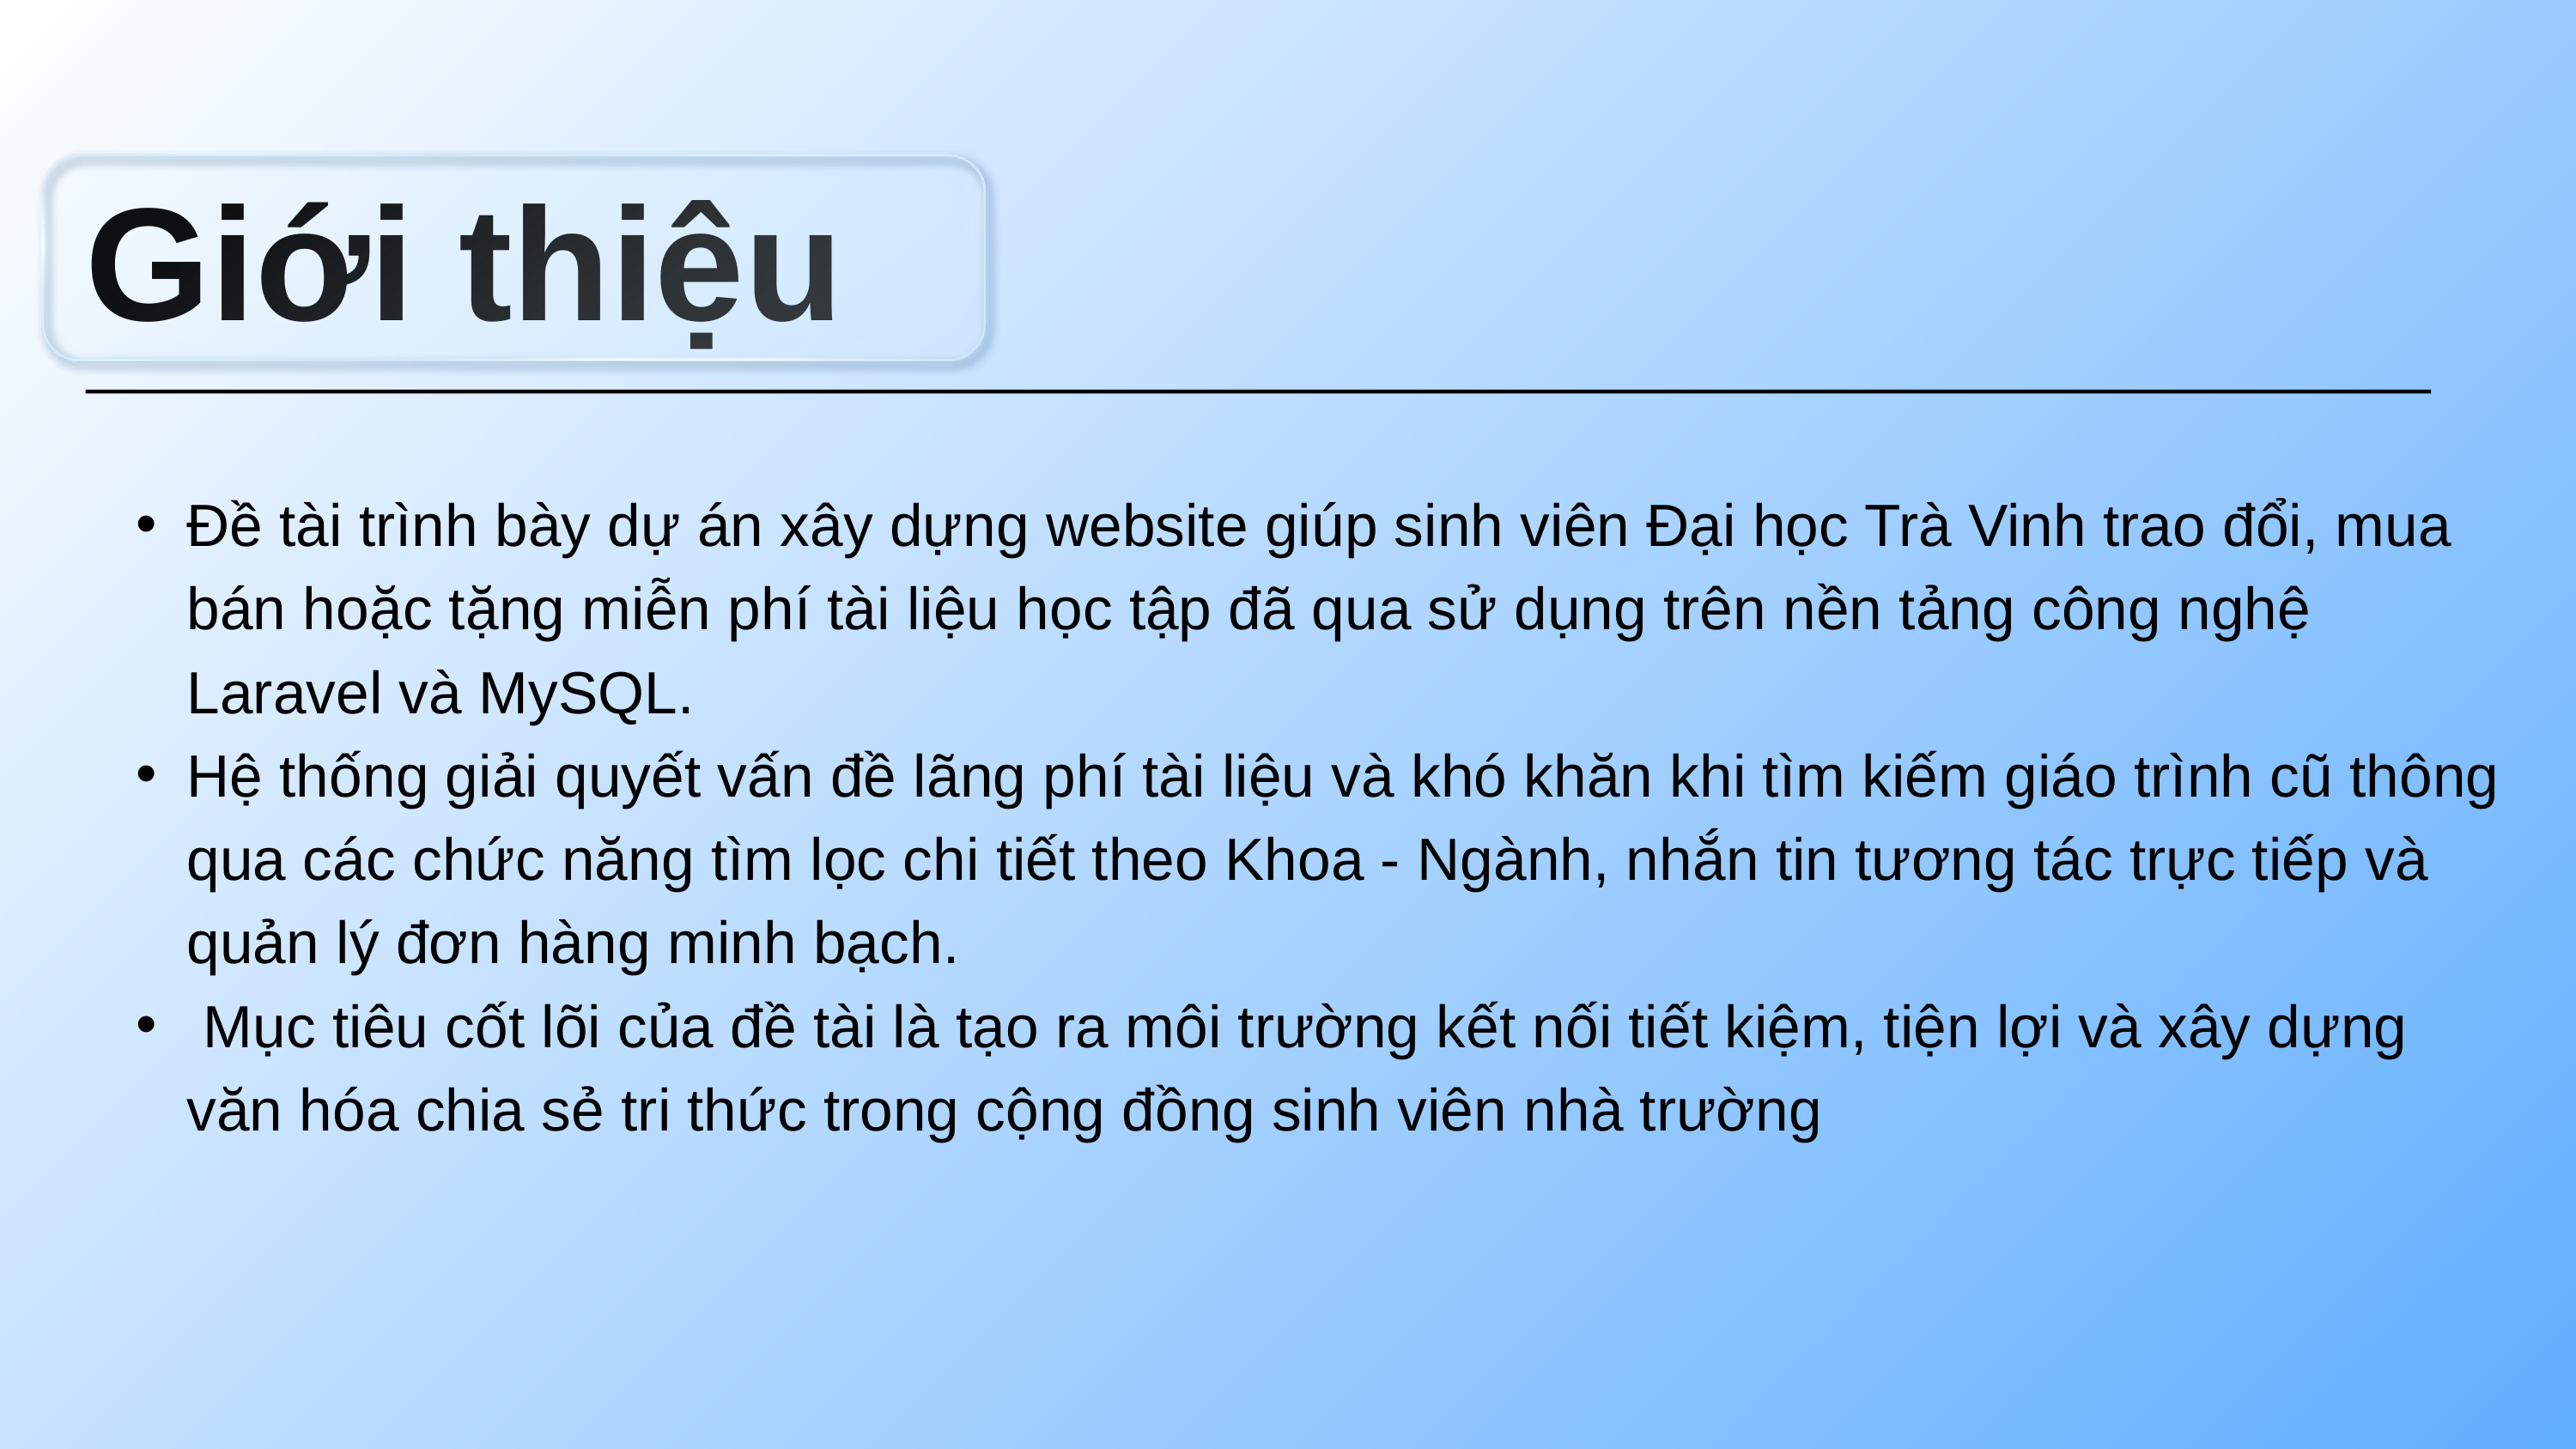

Giới thiệu
Đề tài trình bày dự án xây dựng website giúp sinh viên Đại học Trà Vinh trao đổi, mua bán hoặc tặng miễn phí tài liệu học tập đã qua sử dụng trên nền tảng công nghệ Laravel và MySQL.
Hệ thống giải quyết vấn đề lãng phí tài liệu và khó khăn khi tìm kiếm giáo trình cũ thông qua các chức năng tìm lọc chi tiết theo Khoa - Ngành, nhắn tin tương tác trực tiếp và quản lý đơn hàng minh bạch.
 Mục tiêu cốt lõi của đề tài là tạo ra môi trường kết nối tiết kiệm, tiện lợi và xây dựng văn hóa chia sẻ tri thức trong cộng đồng sinh viên nhà trường